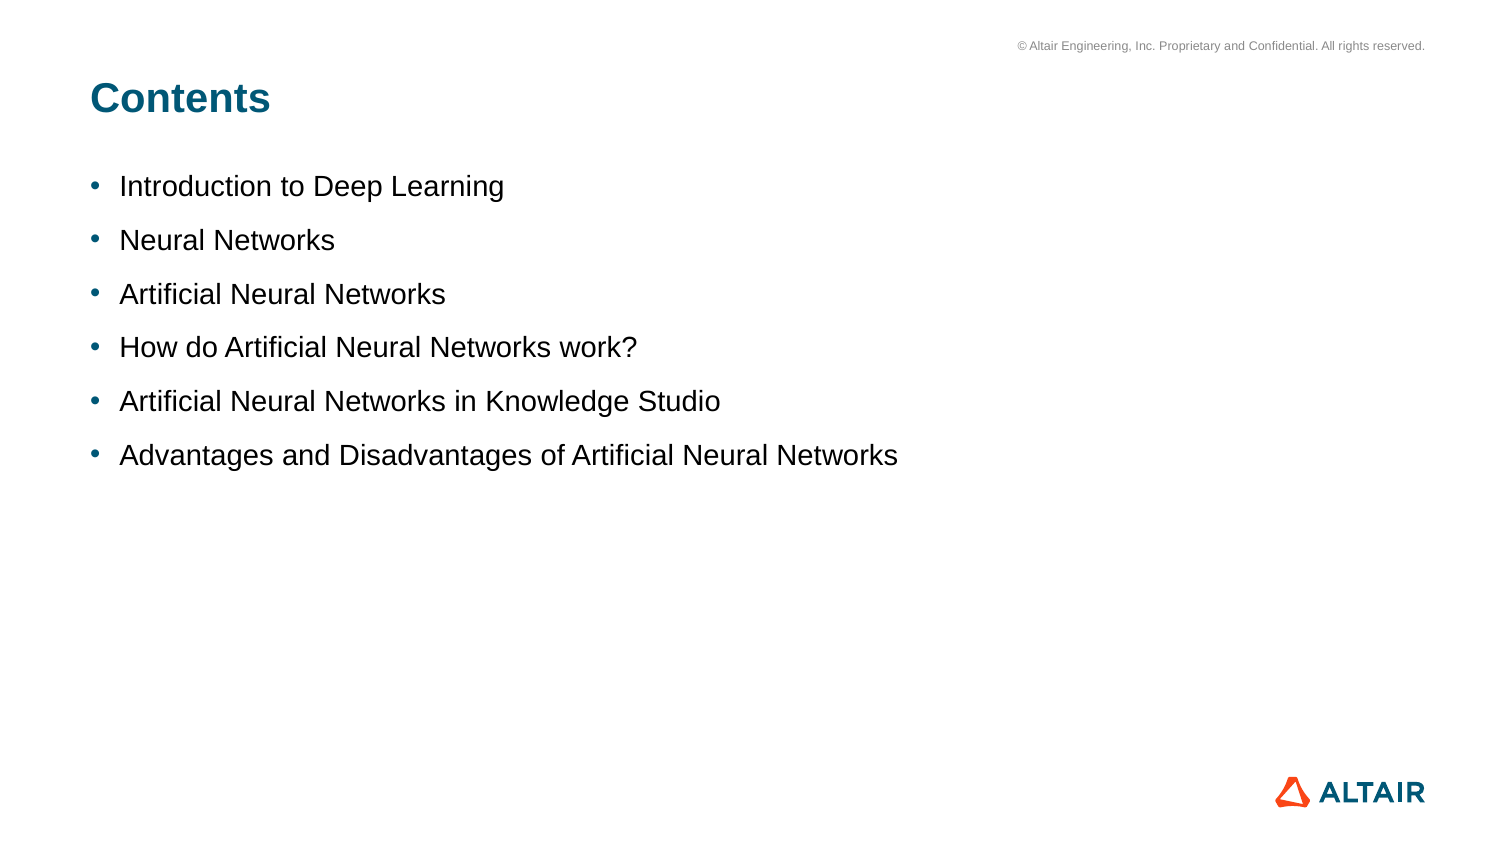

# Contents
Introduction to Deep Learning
Neural Networks
Artificial Neural Networks
How do Artificial Neural Networks work?
Artificial Neural Networks in Knowledge Studio
Advantages and Disadvantages of Artificial Neural Networks